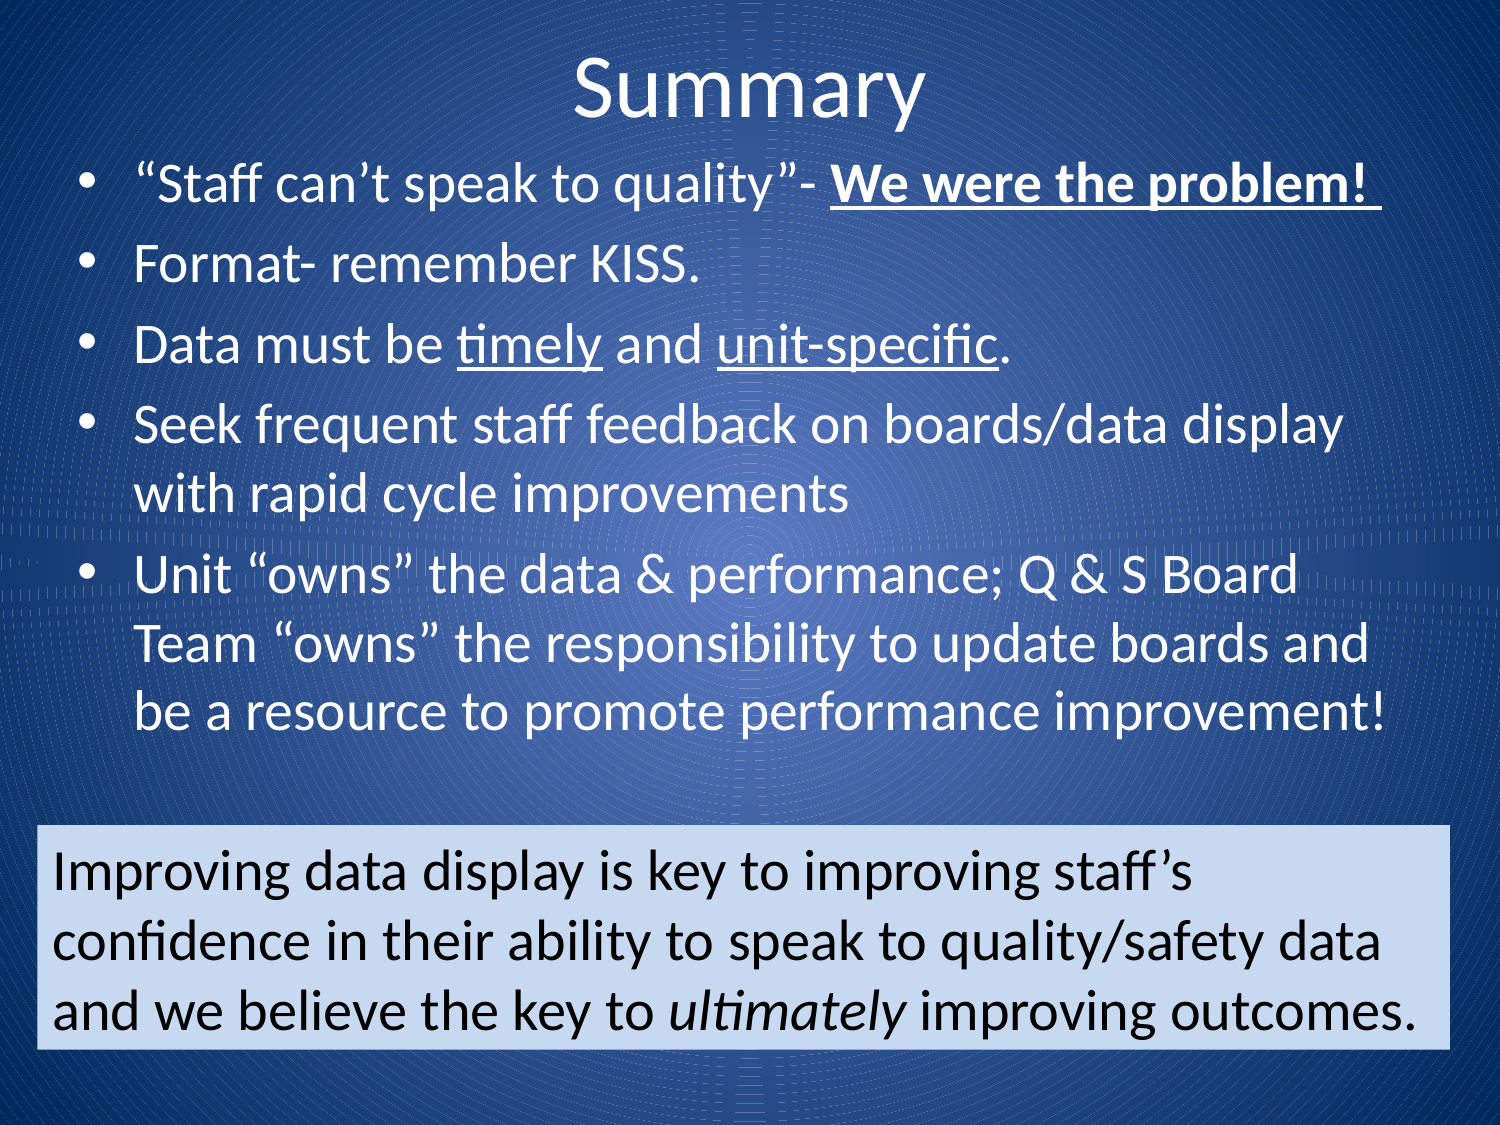

# Summary
“Staff can’t speak to quality”- We were the problem!
Format- remember KISS.
Data must be timely and unit-specific.
Seek frequent staff feedback on boards/data display with rapid cycle improvements
Unit “owns” the data & performance; Q & S Board Team “owns” the responsibility to update boards and be a resource to promote performance improvement!

Improving data display is key to improving staff’s confidence in their ability to speak to quality/safety data and we believe the key to ultimately improving outcomes.